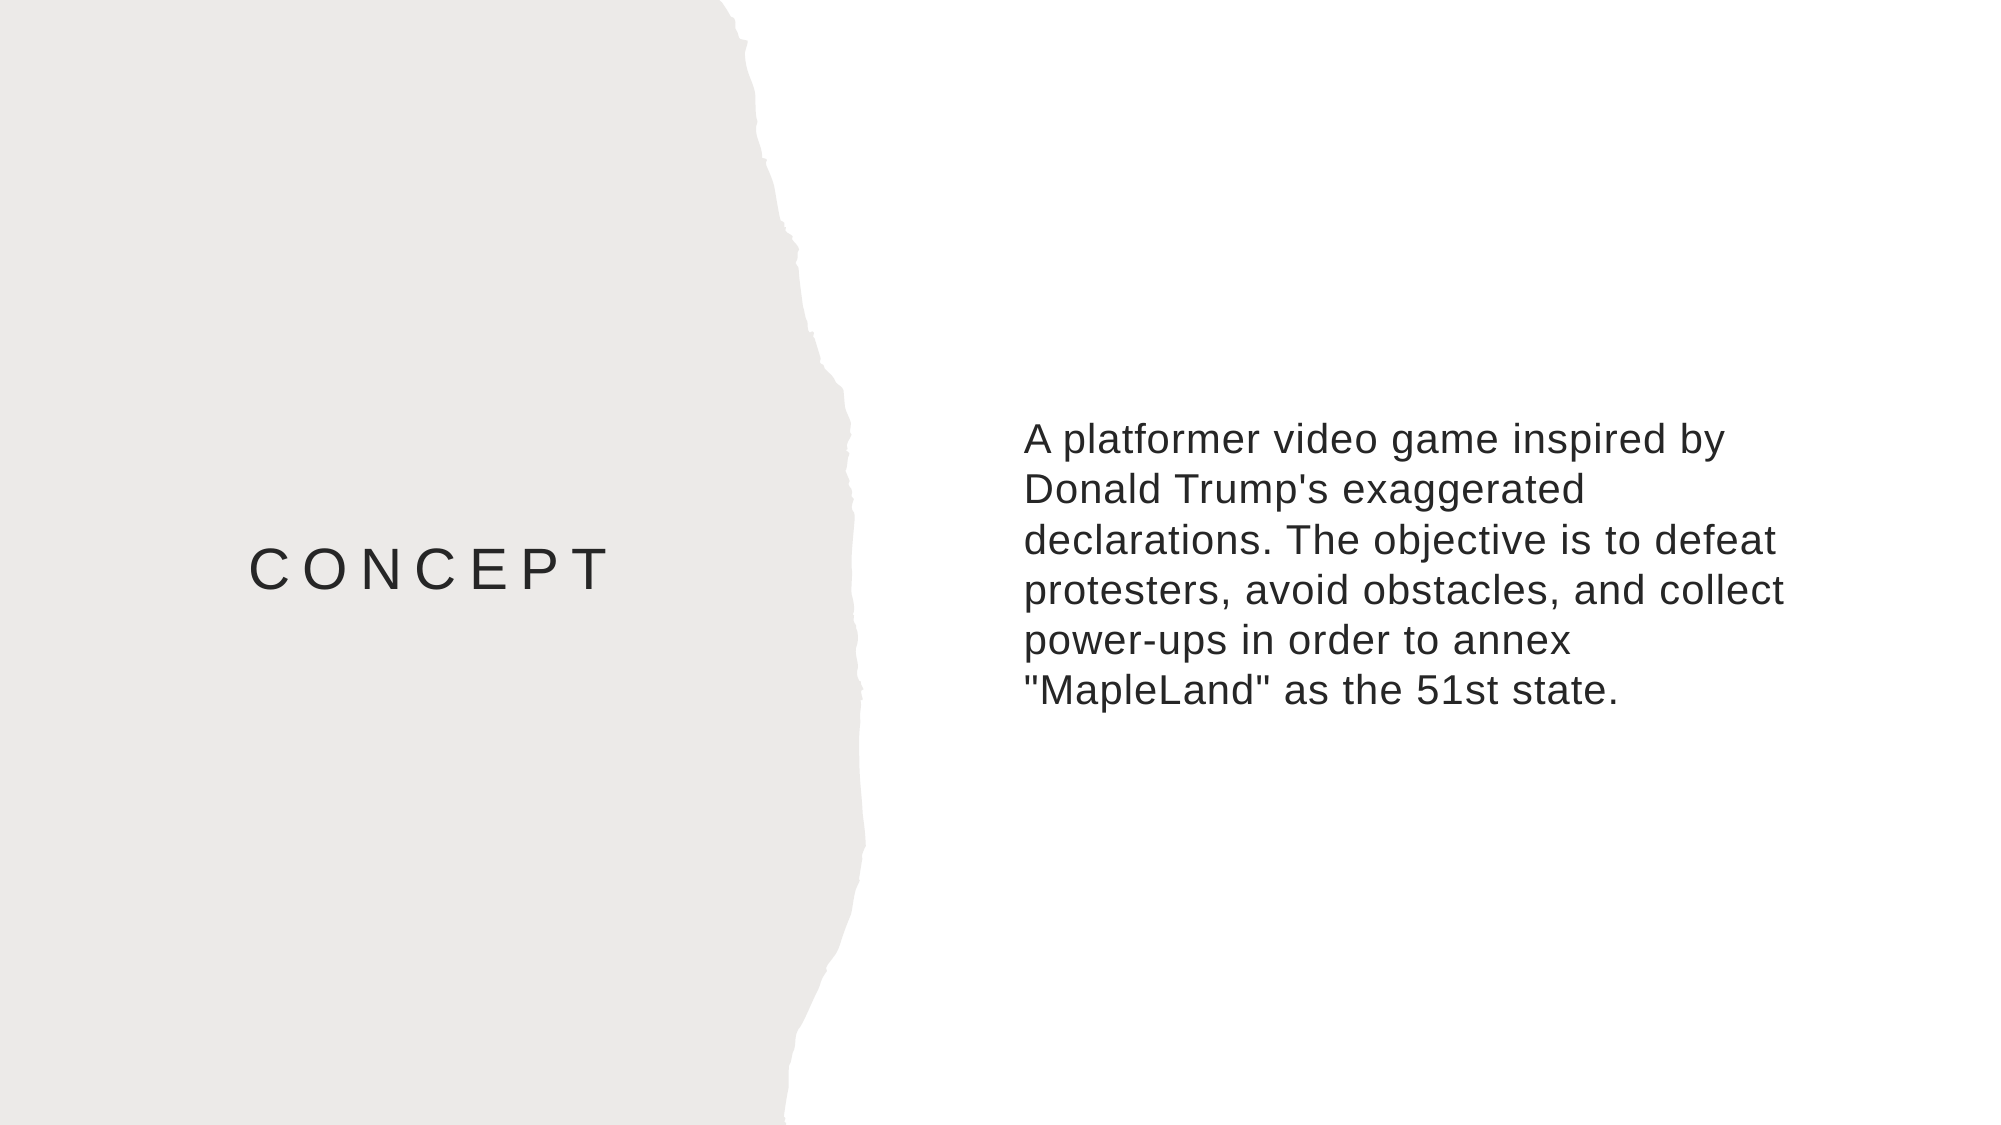

A platformer video game inspired by Donald Trump's exaggerated declarations. The objective is to defeat protesters, avoid obstacles, and collect power-ups in order to annex "MapleLand" as the 51st state.
# Concept